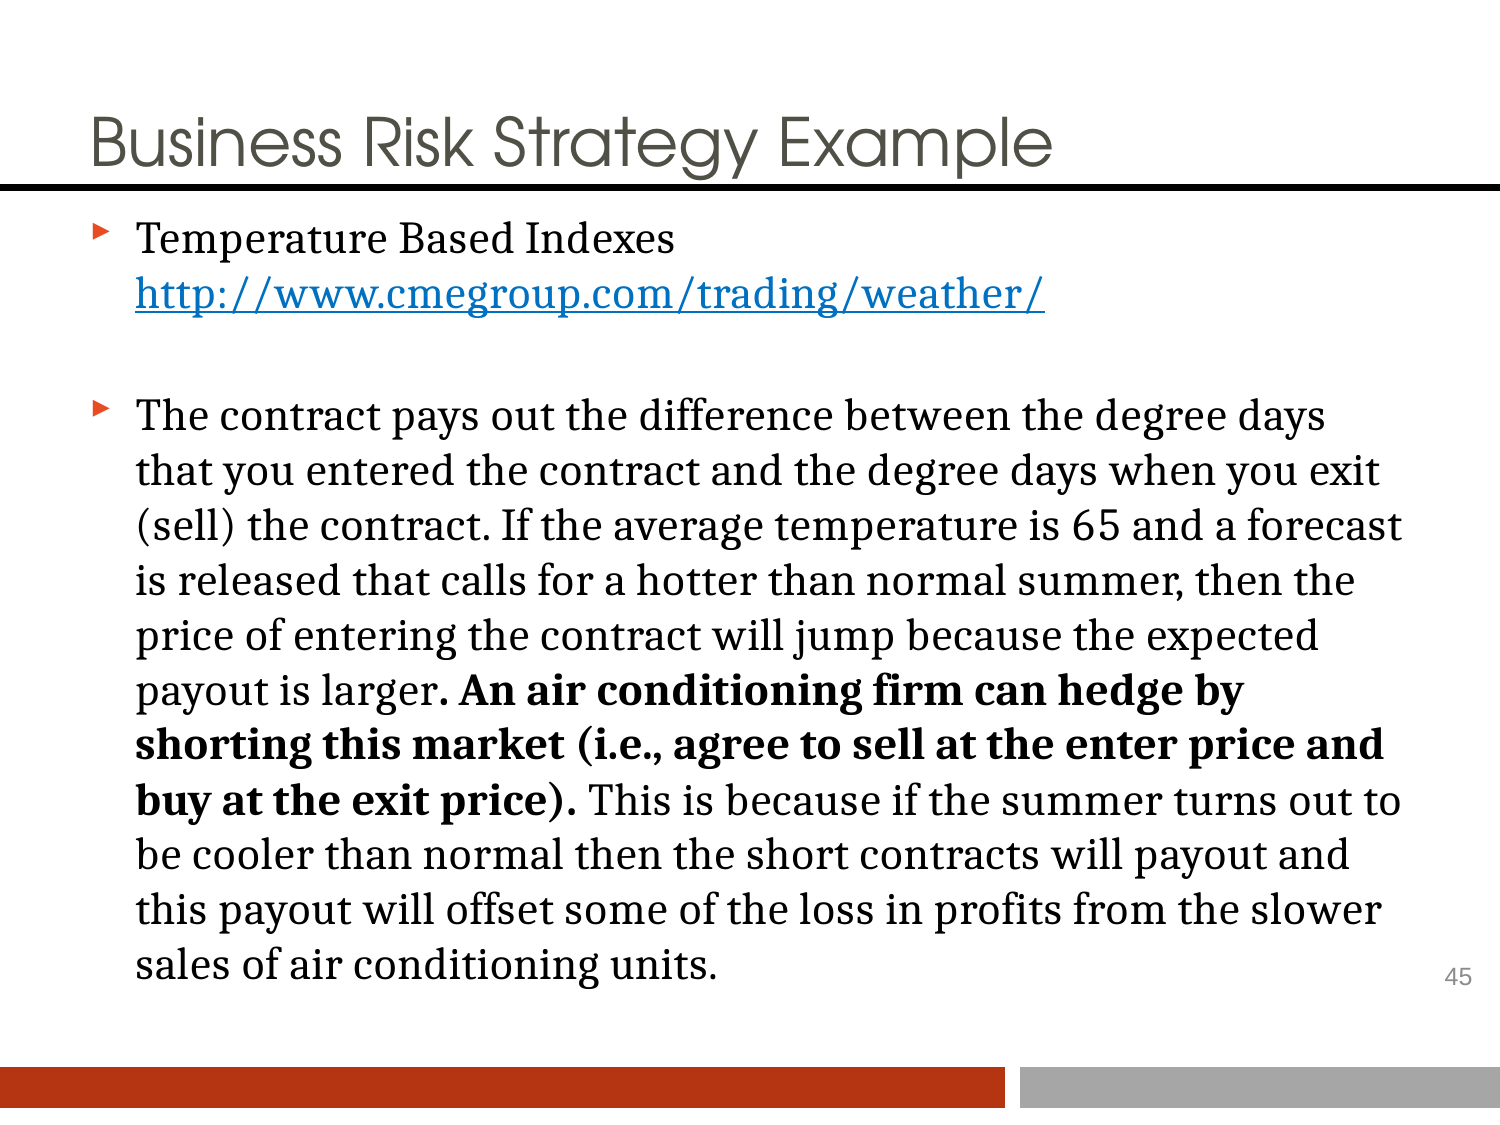

# Business Risk Strategy Example
Temperature Based Indexes  http://www.cmegroup.com/trading/weather/
The contract pays out the difference between the degree days that you entered the contract and the degree days when you exit (sell) the contract. If the average temperature is 65 and a forecast is released that calls for a hotter than normal summer, then the price of entering the contract will jump because the expected payout is larger. An air conditioning firm can hedge by shorting this market (i.e., agree to sell at the enter price and buy at the exit price). This is because if the summer turns out to be cooler than normal then the short contracts will payout and this payout will offset some of the loss in profits from the slower sales of air conditioning units.

45